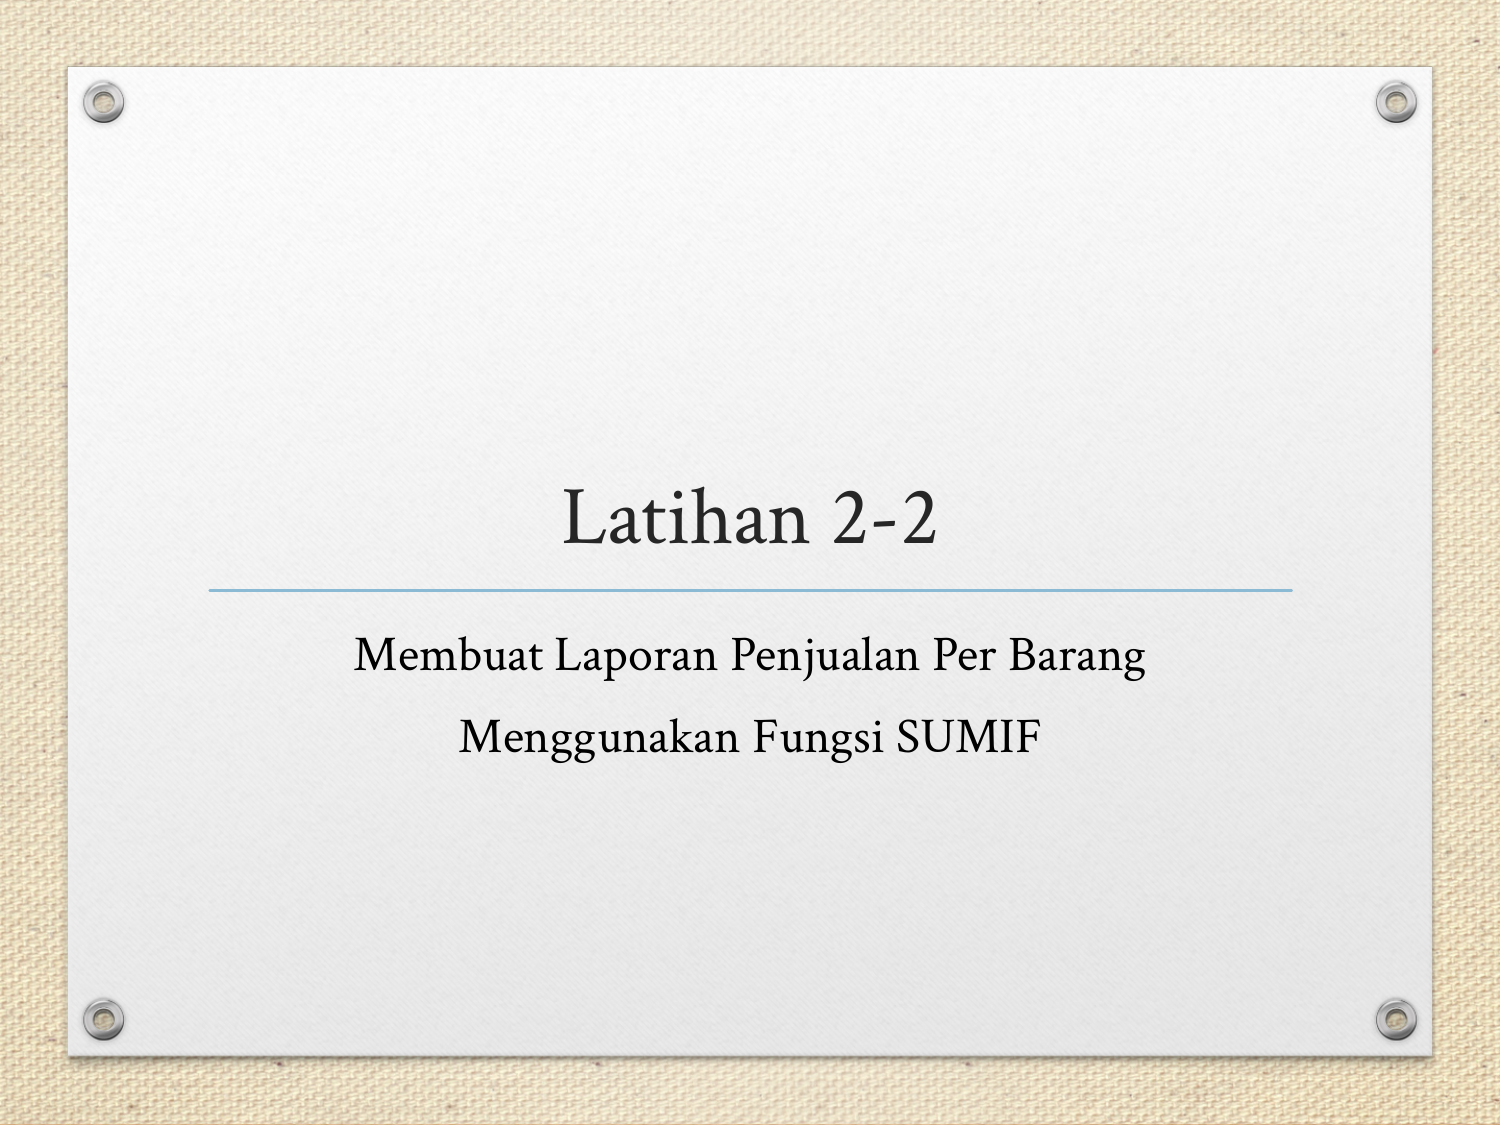

# Latihan 2-2
Membuat Laporan Penjualan Per Barang
Menggunakan Fungsi SUMIF